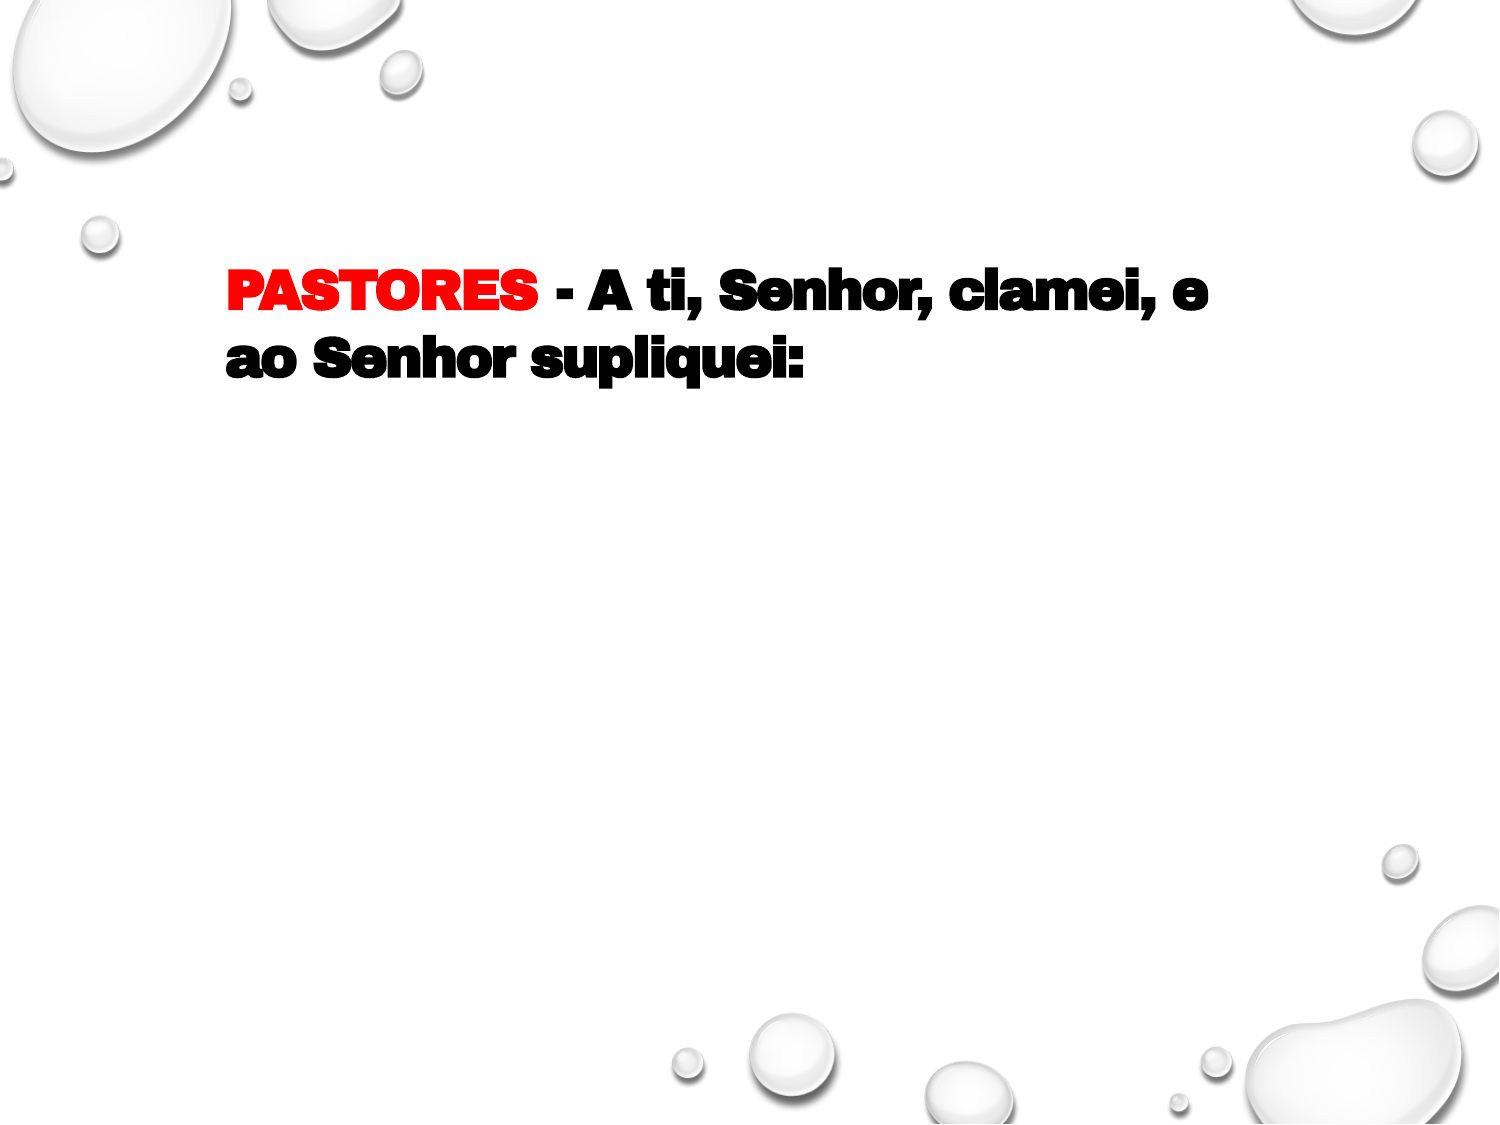

PASTORES - A ti, Senhor, clamei, e ao Senhor supliquei: